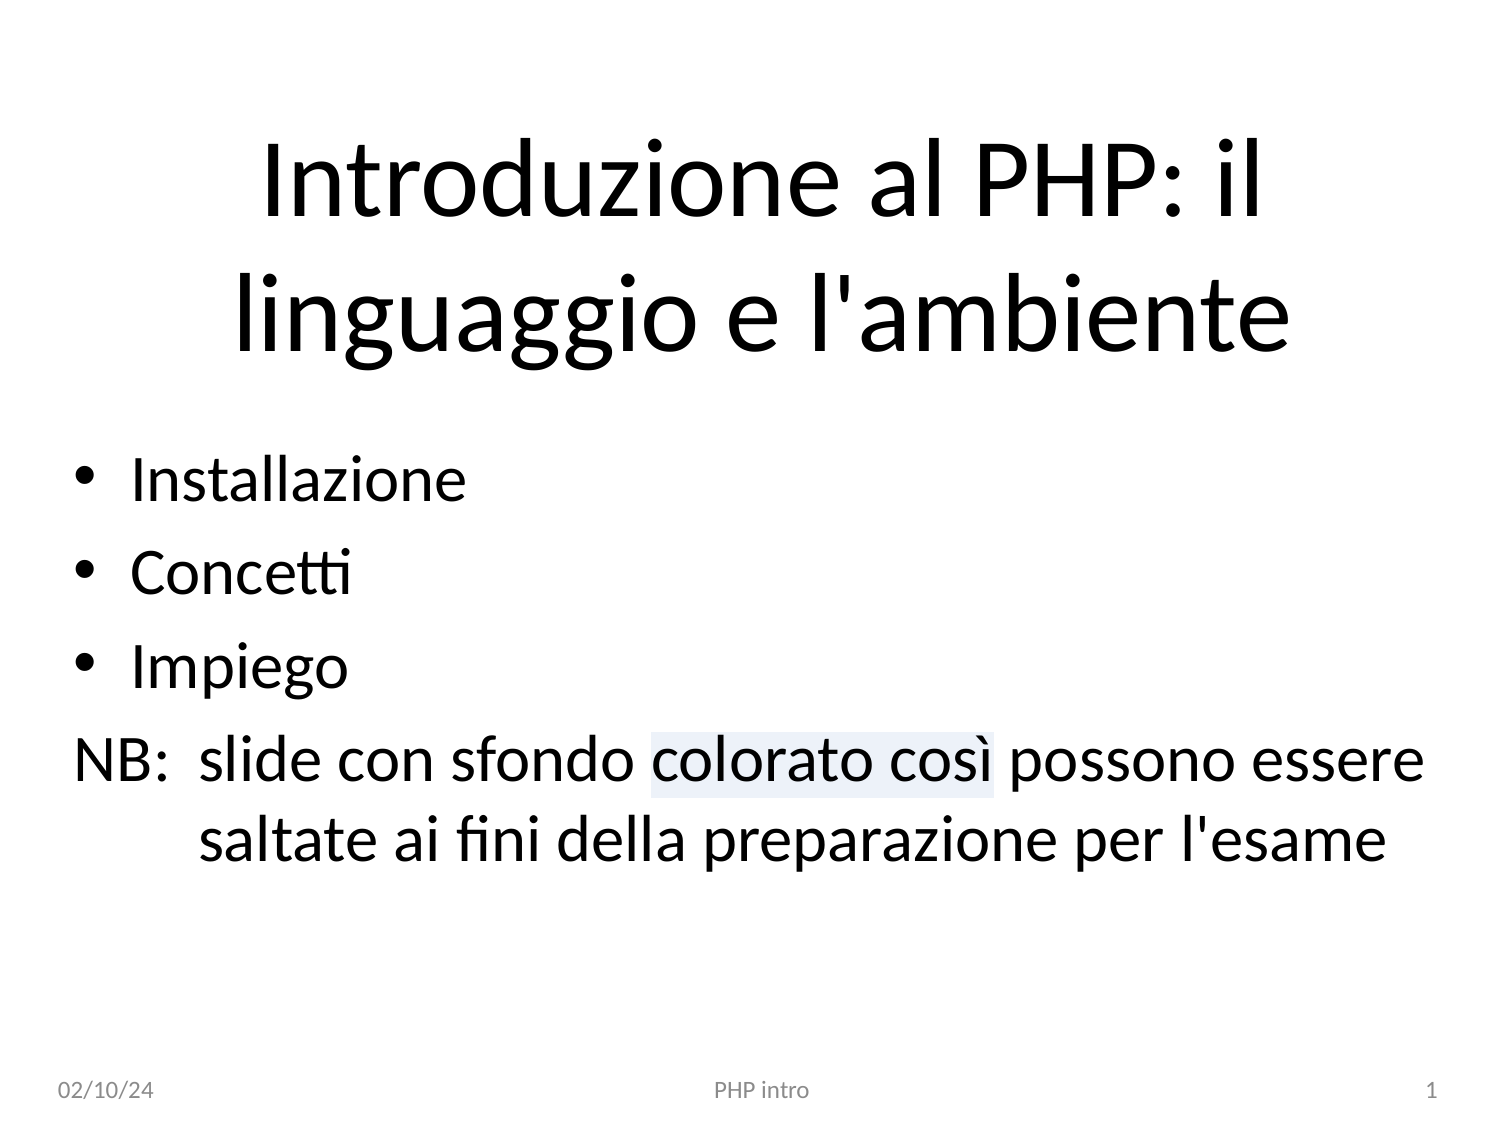

# Introduzione al PHP: il linguaggio e l'ambiente
Installazione
Concetti
Impiego
NB:	slide con sfondo colorato così possono essere saltate ai fini della preparazione per l'esame

02/10/24
PHP intro
1